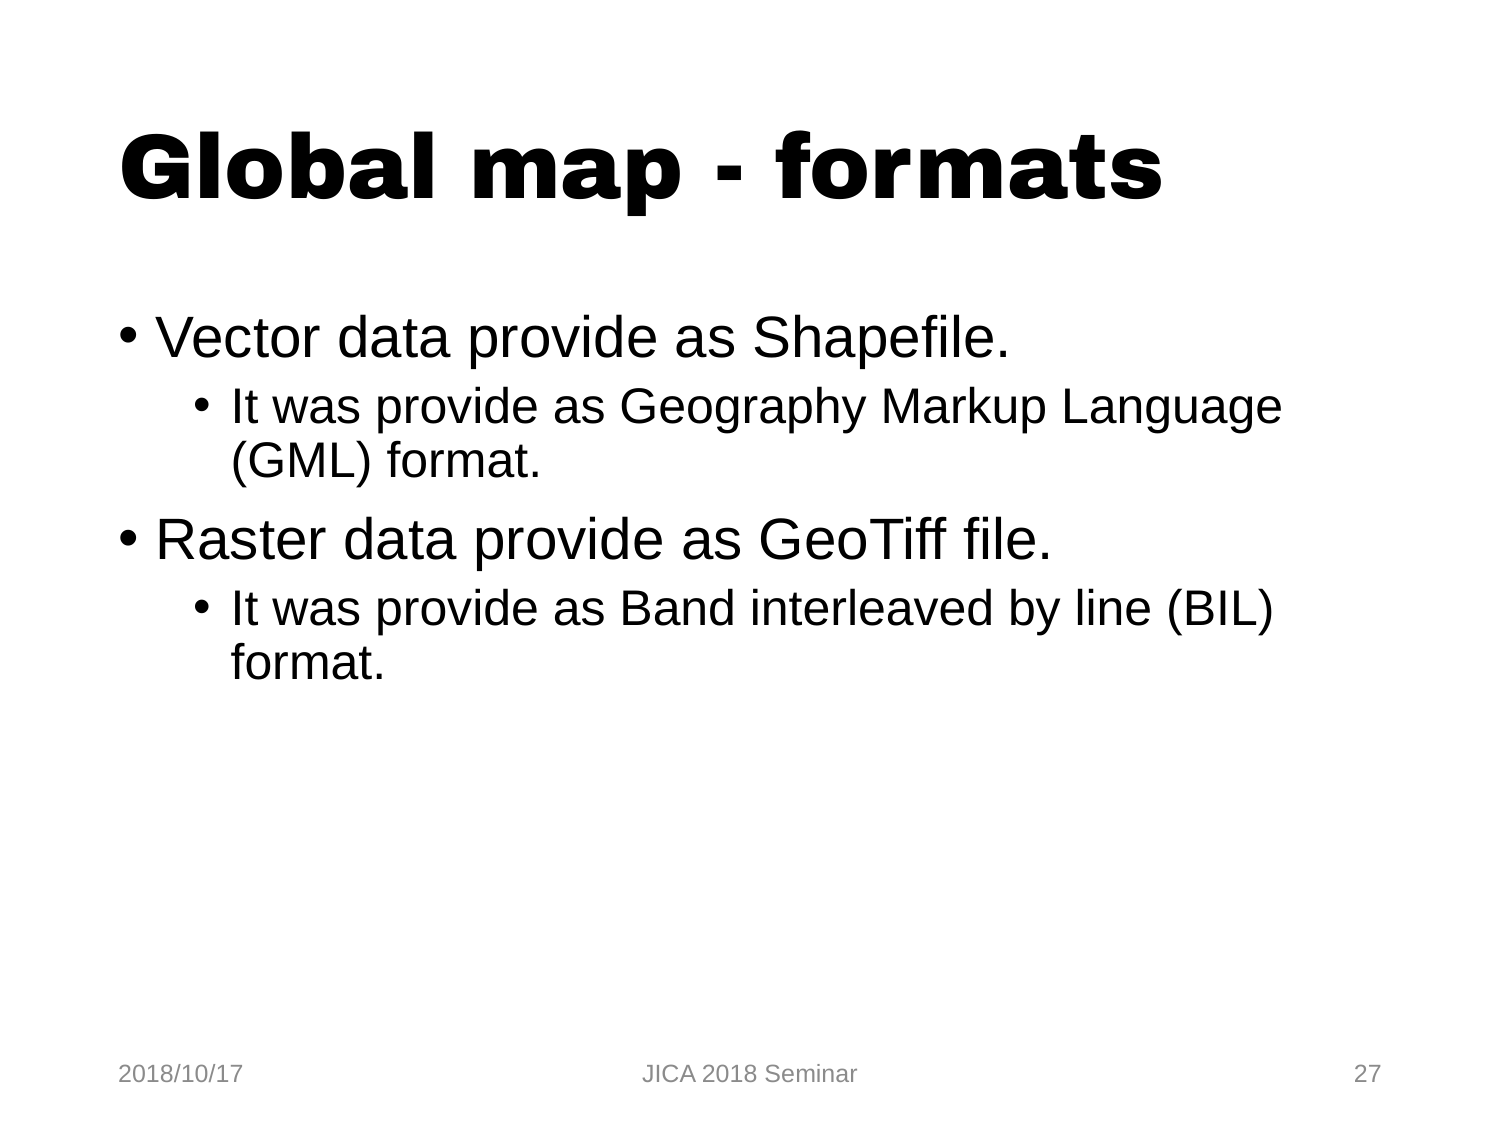

# Global map - formats
Vector data provide as Shapefile.
It was provide as Geography Markup Language (GML) format.
Raster data provide as GeoTiff file.
It was provide as Band interleaved by line (BIL) format.

2018/10/17
JICA 2018 Seminar
27